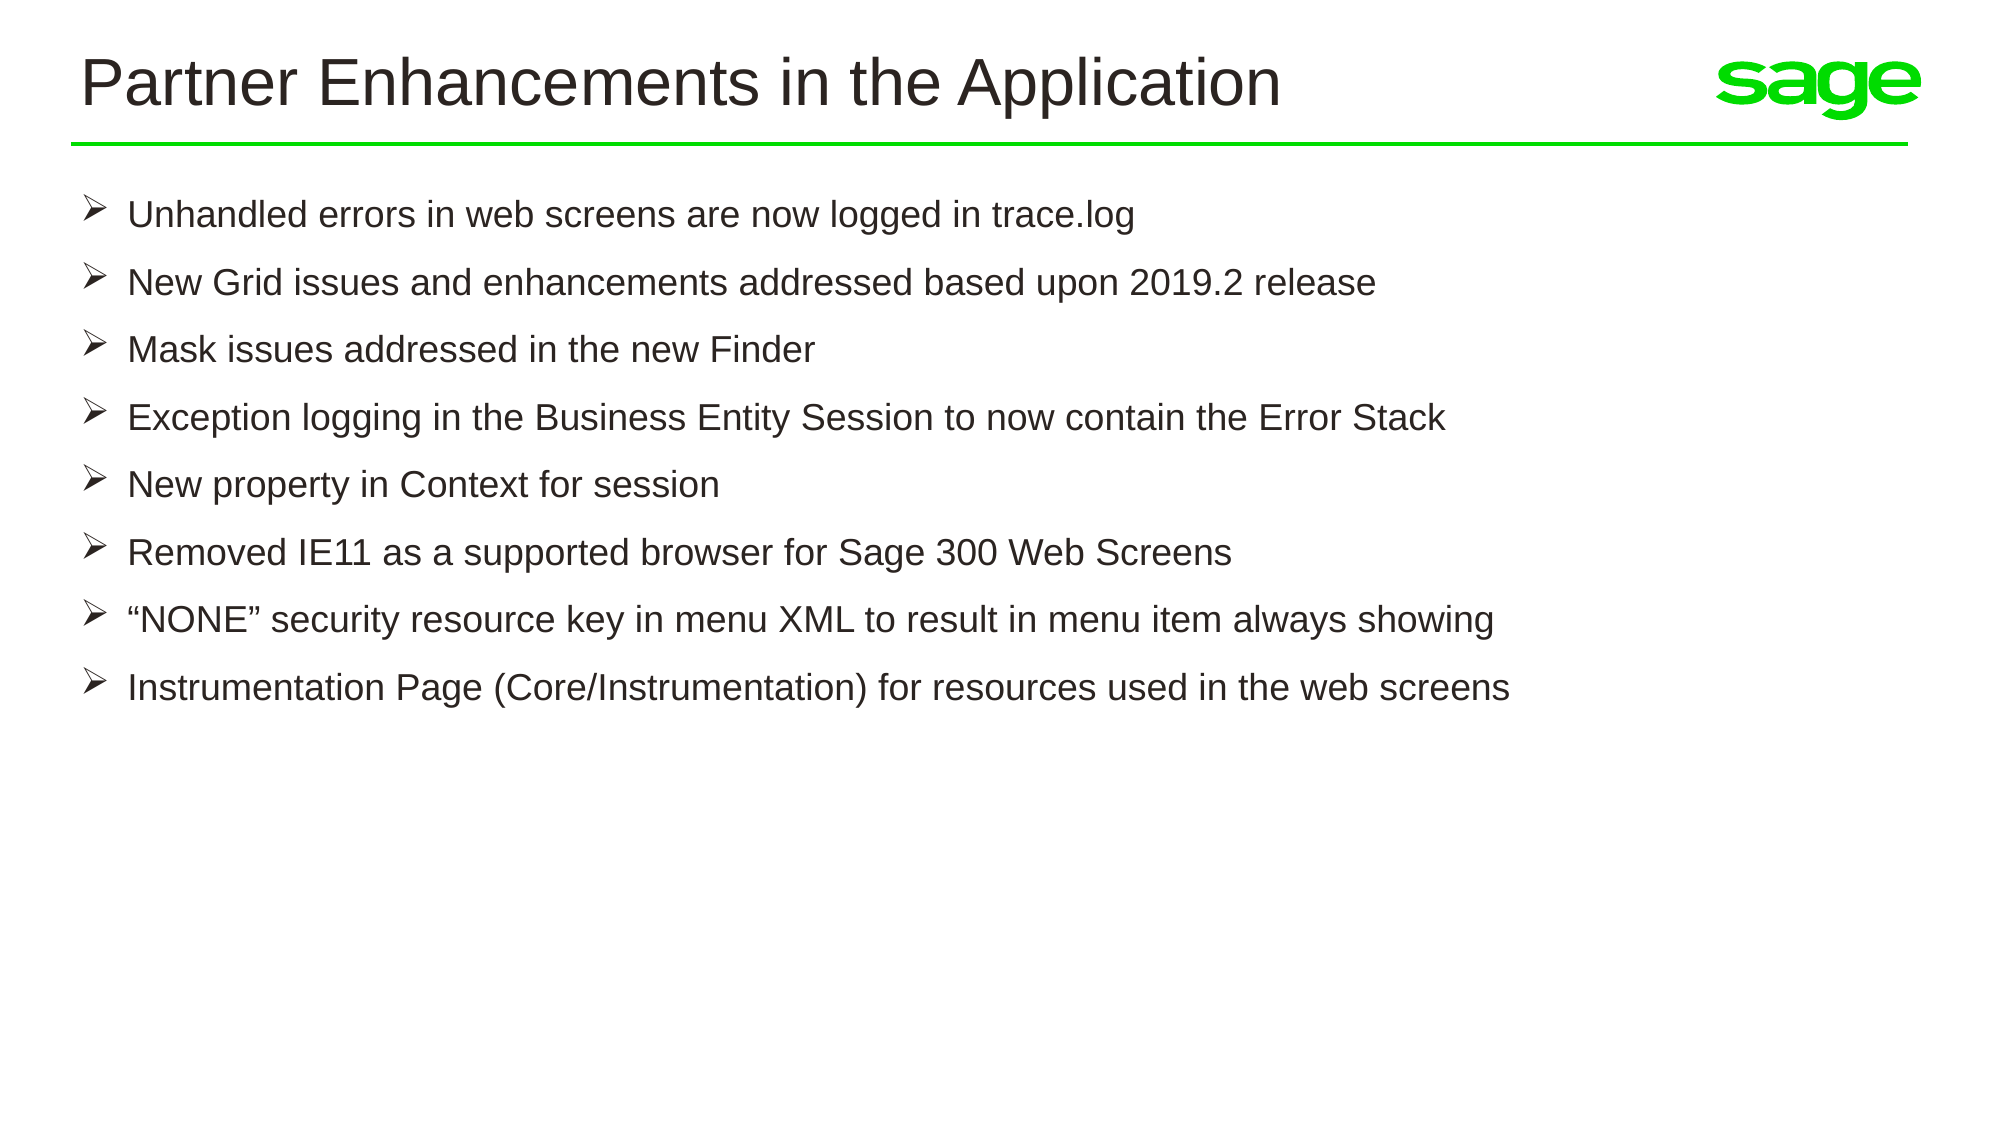

Partner Enhancements in the Application
Unhandled errors in web screens are now logged in trace.log
New Grid issues and enhancements addressed based upon 2019.2 release
Mask issues addressed in the new Finder
Exception logging in the Business Entity Session to now contain the Error Stack
New property in Context for session
Removed IE11 as a supported browser for Sage 300 Web Screens
“NONE” security resource key in menu XML to result in menu item always showing
Instrumentation Page (Core/Instrumentation) for resources used in the web screens